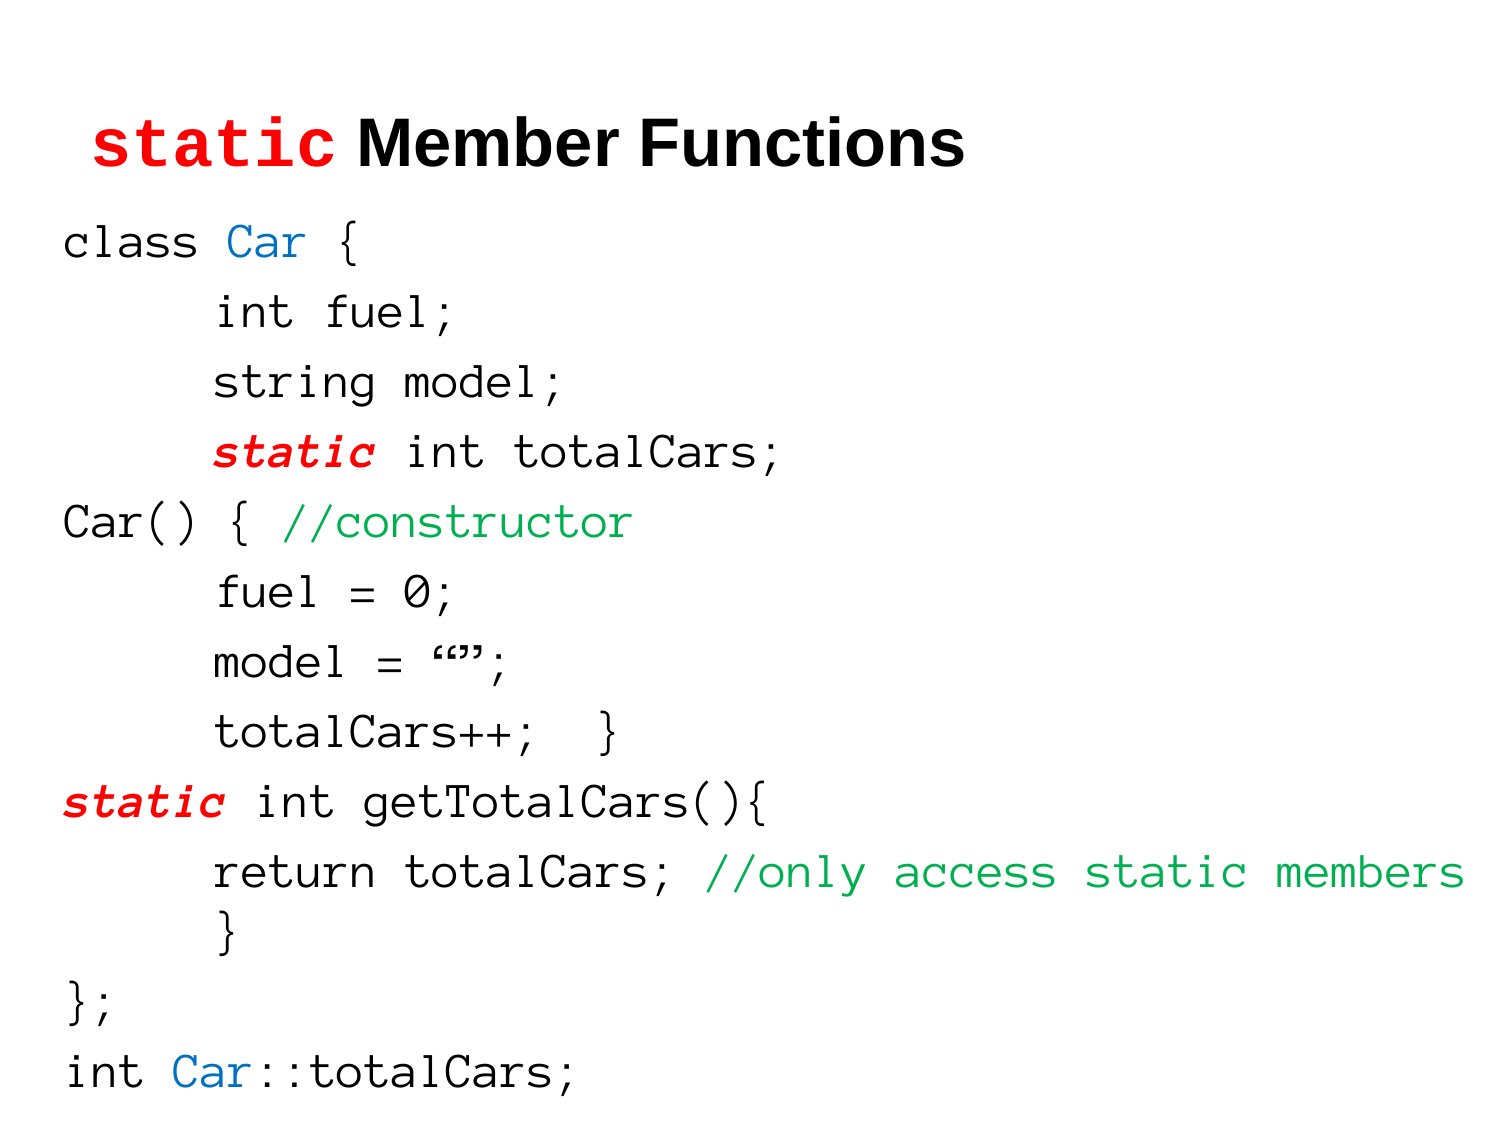

# static Member Functions
class Car {
	int fuel;
	string model;
	static int totalCars;
Car() { //constructor
	fuel = 0;
	model = “”;
	totalCars++;  }
static int getTotalCars(){
	return totalCars; //only access static members 	}
};
int Car::totalCars;